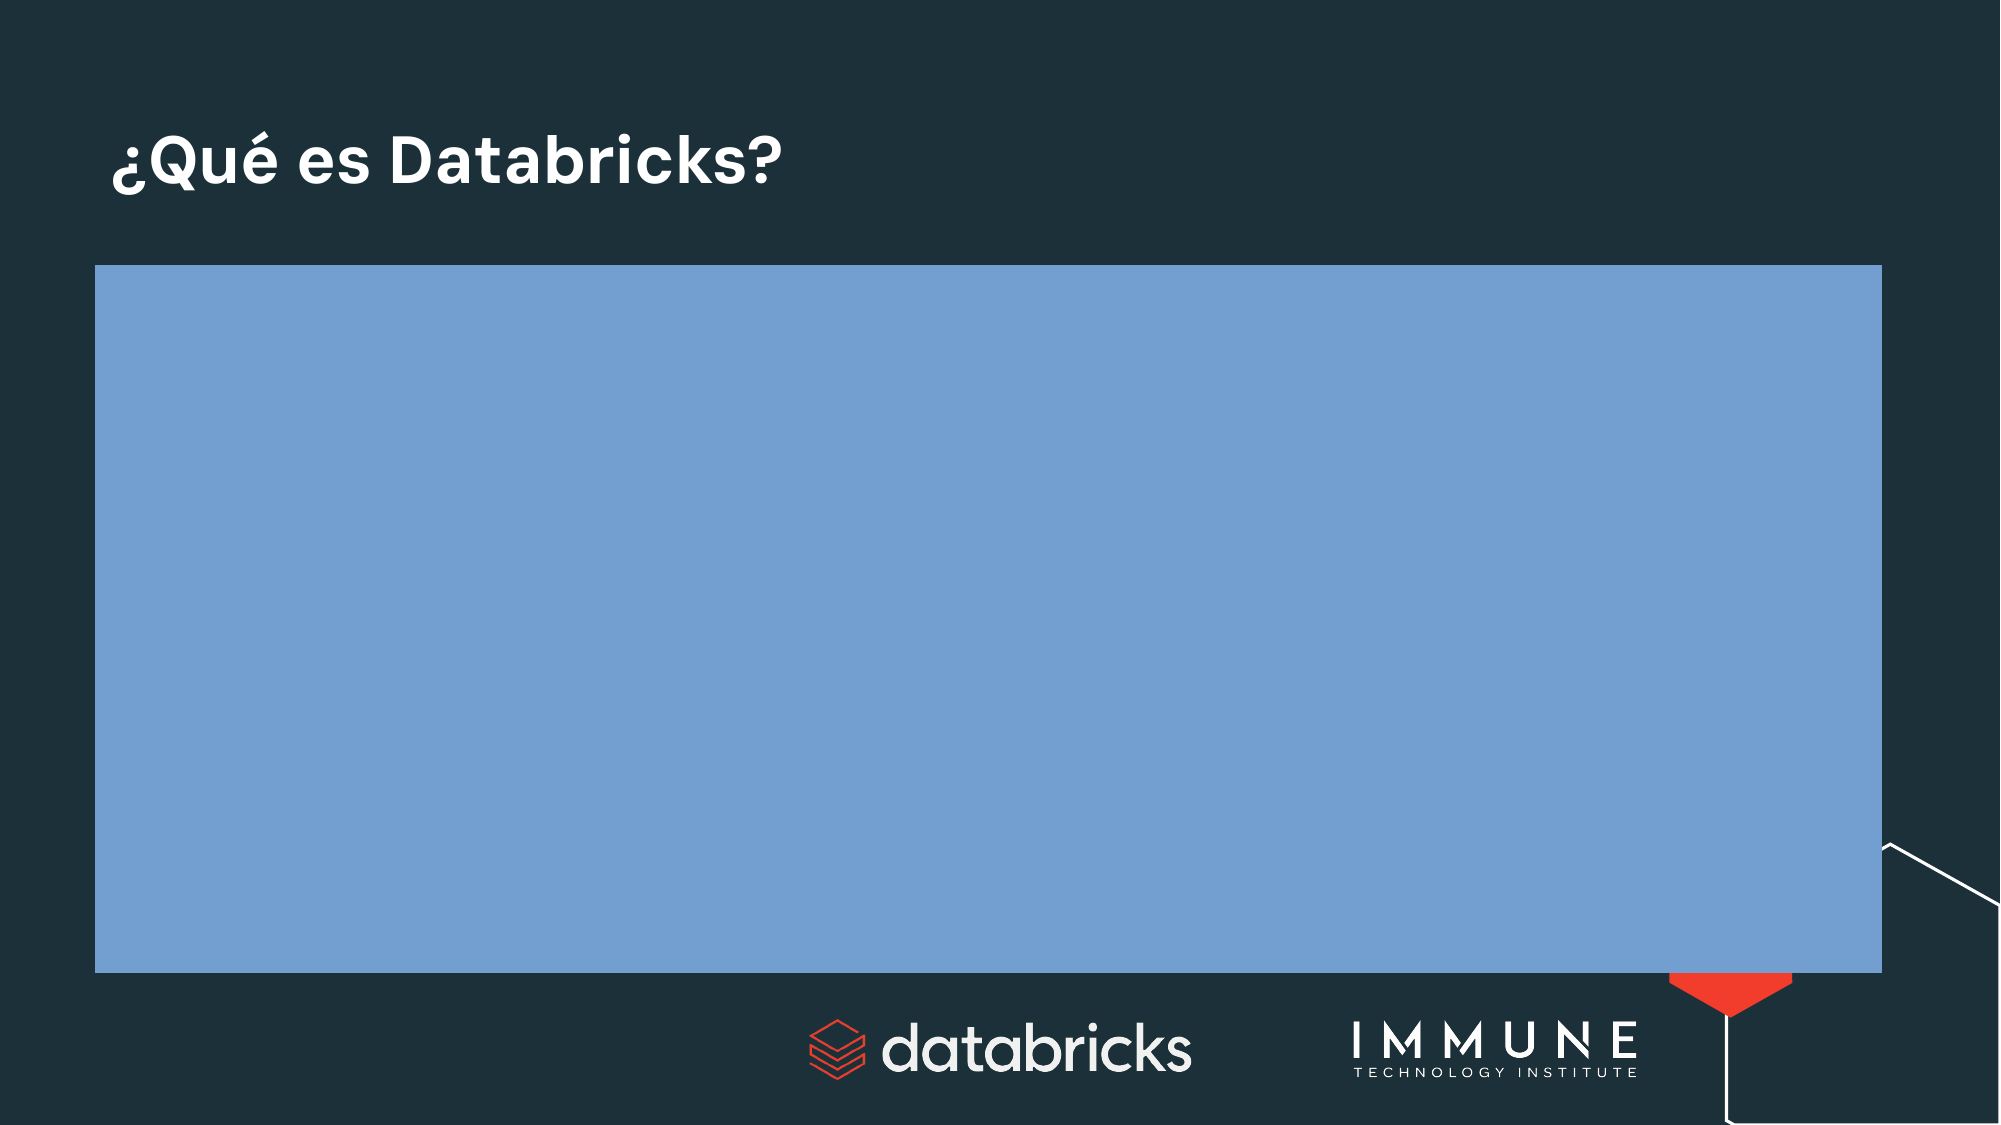

# ¿Qué es Databricks?
Databricks es una plataforma de análisis de datos basada en la nube diseñada para simplificar el uso de Apache Spark.
Permite a los científicos de datos, ingenieros de datos y analistas colaborar en proyectos complejos de datos y machine learning (ML), ofreciendo una interfaz intuitiva y herramientas avanzadas para el procesamiento y análisis de grandes volúmenes de datos.